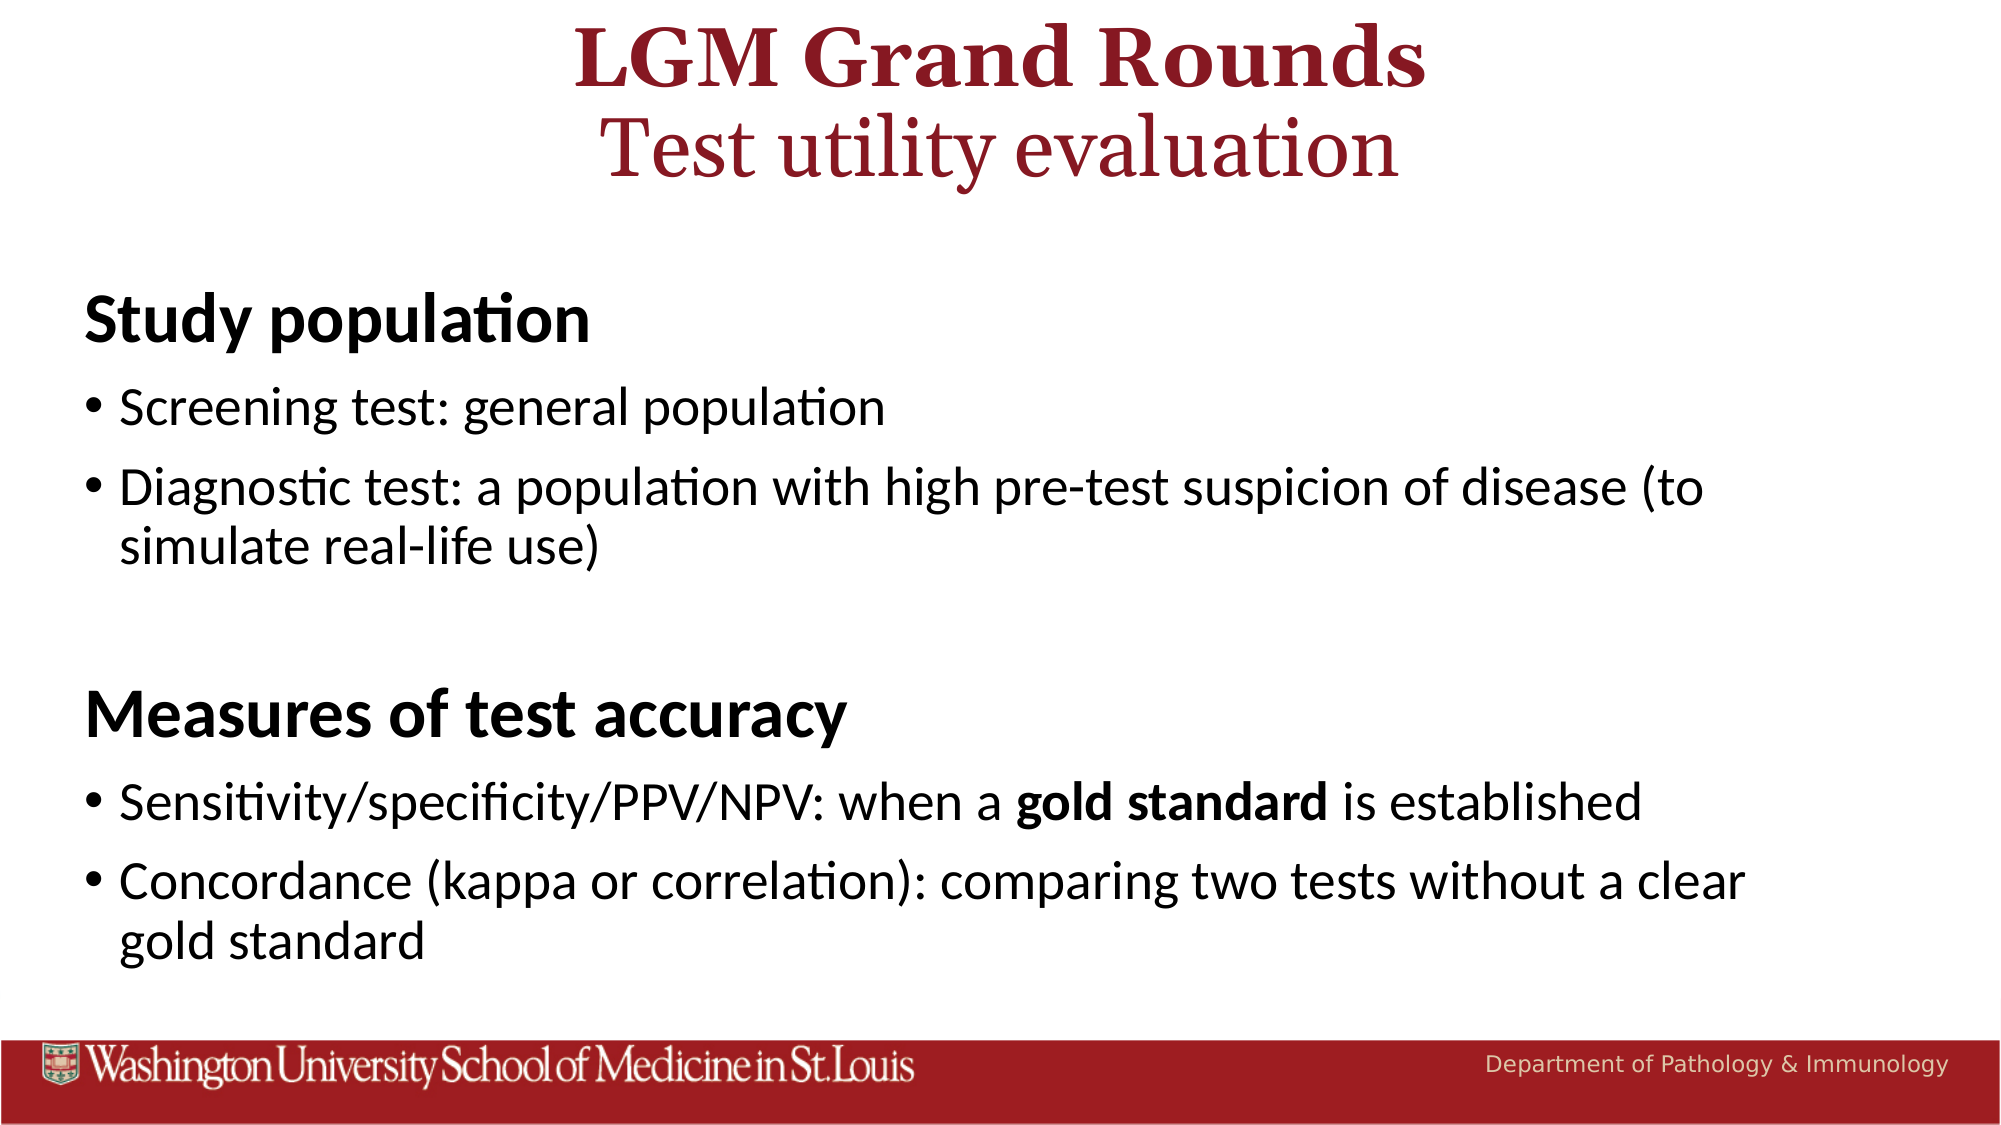

# LGM Grand Rounds Test utility evaluation
Study population
Screening test: general population
Diagnostic test: a population with high pre-test suspicion of disease (to simulate real-life use)

Measures of test accuracy
Sensitivity/specificity/PPV/NPV: when a gold standard is established
Concordance (kappa or correlation): comparing two tests without a clear gold standard